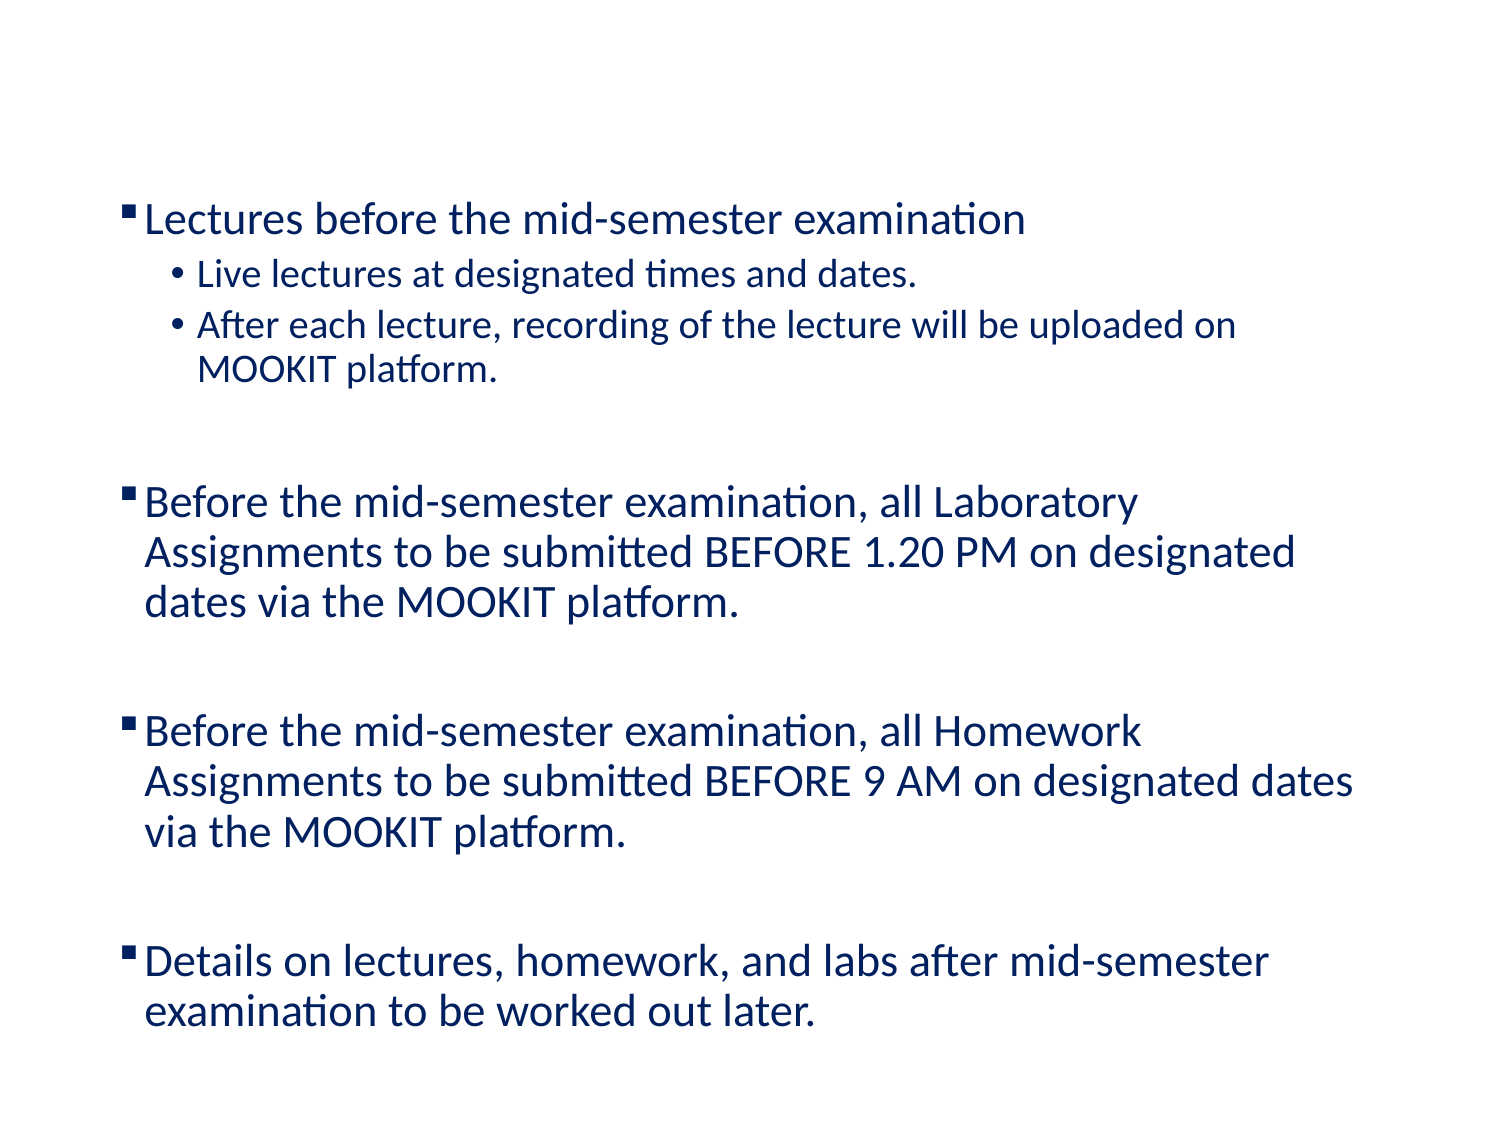

#

Lectures before the mid-semester examination
Live lectures at designated times and dates.
After each lecture, recording of the lecture will be uploaded on MOOKIT platform.

Before the mid-semester examination, all Laboratory Assignments to be submitted BEFORE 1.20 PM on designated dates via the MOOKIT platform.

Before the mid-semester examination, all Homework Assignments to be submitted BEFORE 9 AM on designated dates via the MOOKIT platform.

Details on lectures, homework, and labs after mid-semester examination to be worked out later.